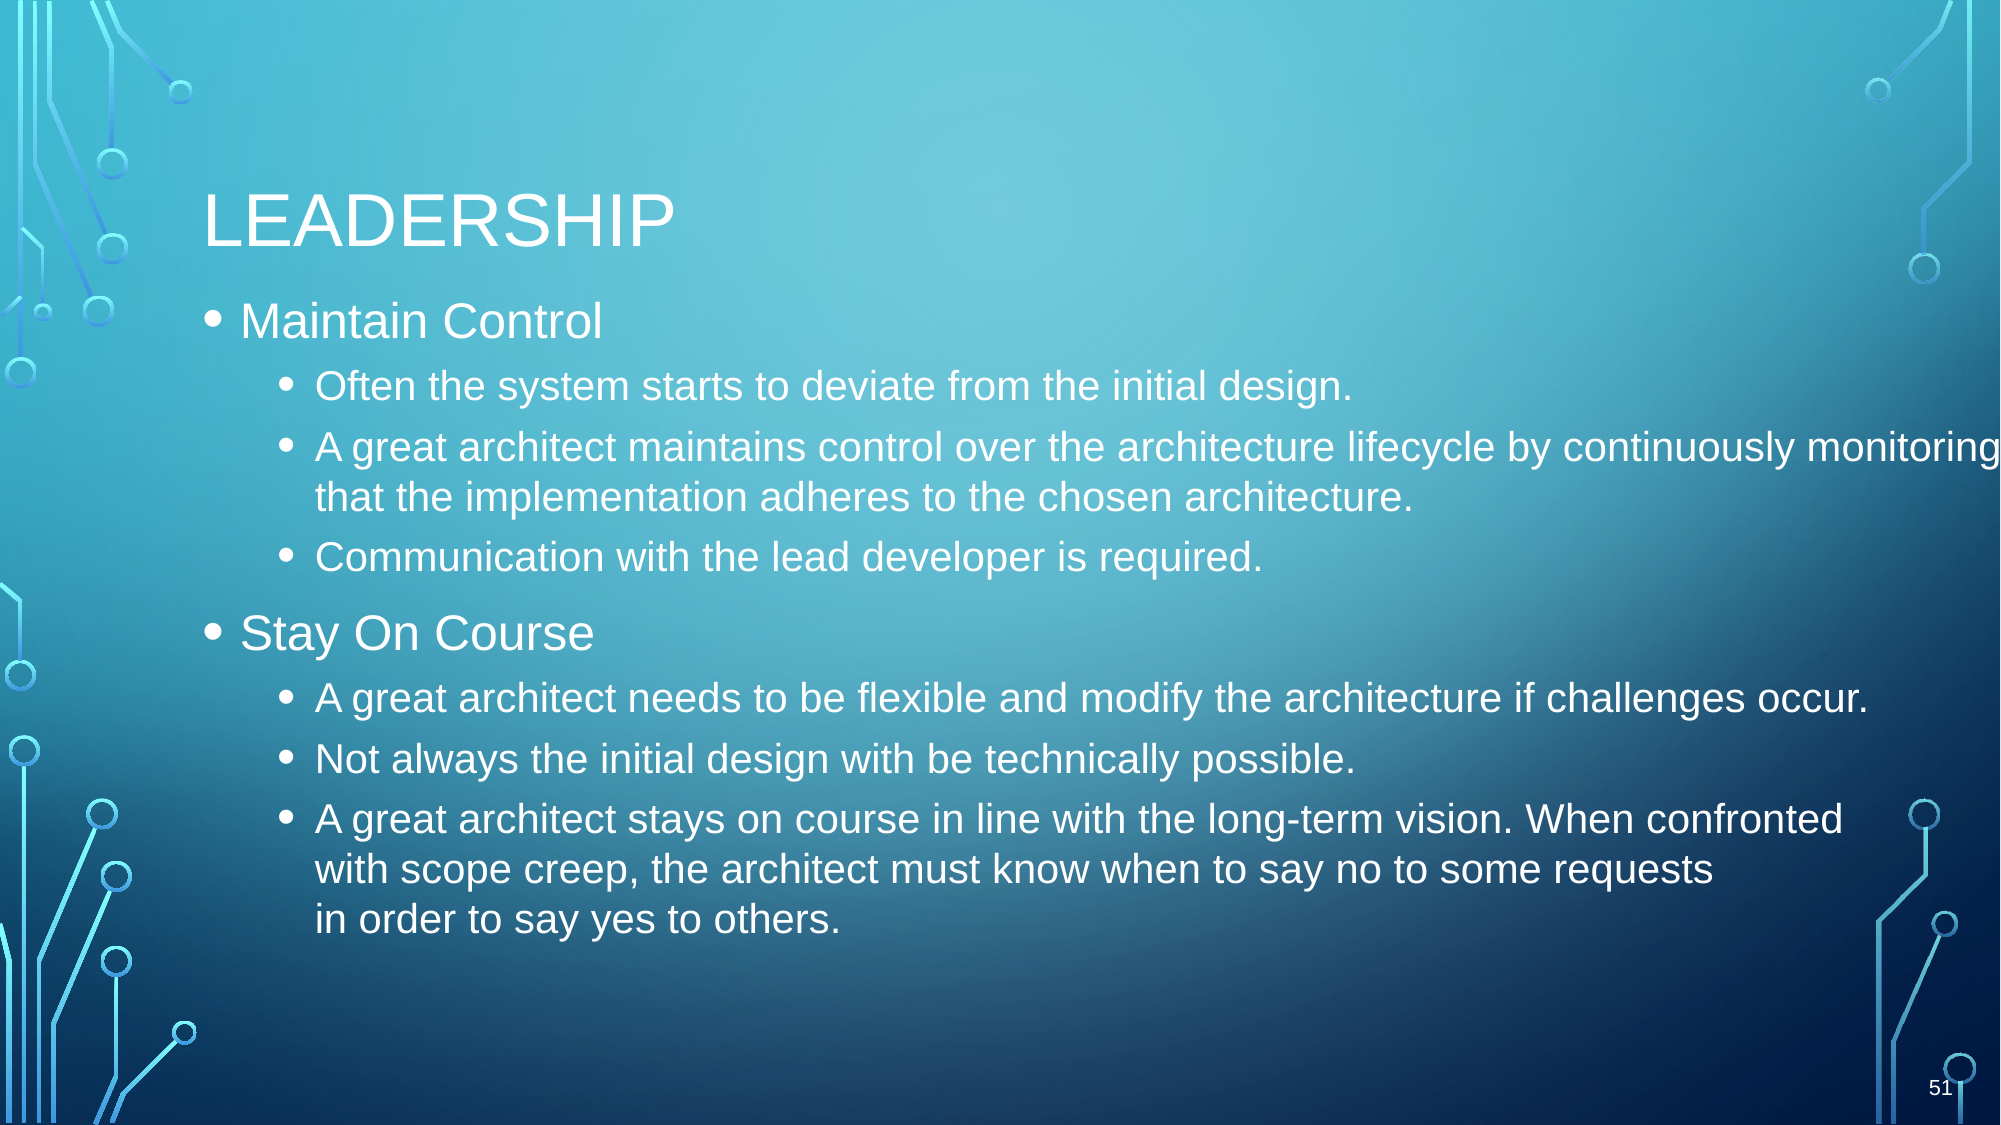

# Leadership
Maintain Control
Often the system starts to deviate from the initial design.
A great architect maintains control over the architecture lifecycle by continuously monitoring
that the implementation adheres to the chosen architecture.
Communication with the lead developer is required.
Stay On Course
A great architect needs to be flexible and modify the architecture if challenges occur.
Not always the initial design with be technically possible.
A great architect stays on course in line with the long-term vision. When confronted
with scope creep, the architect must know when to say no to some requests
in order to say yes to others.
51